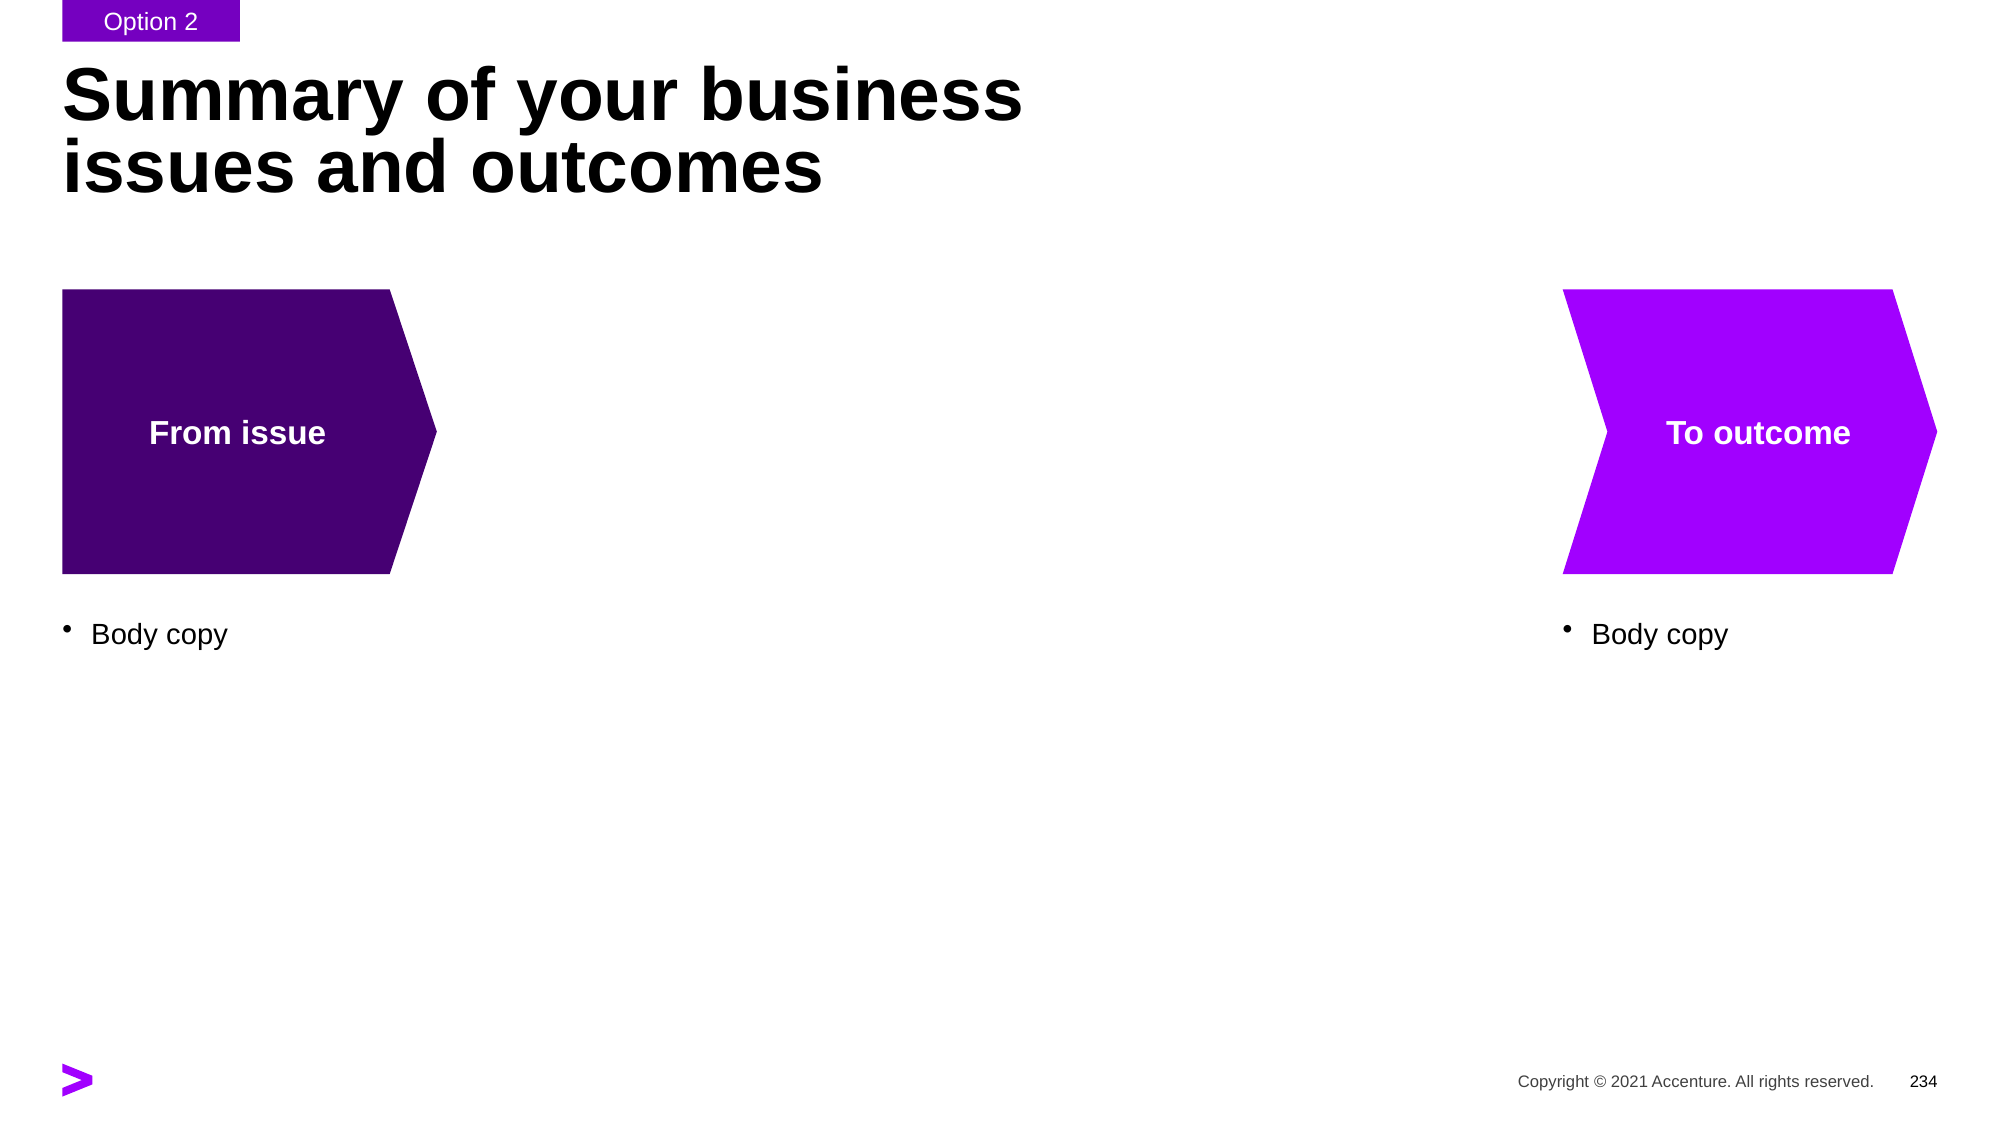

Option 2
# Summary of your business issues and outcomes
From issue
To outcome
Body copy
Body copy
Copyright © 2021 Accenture. All rights reserved.
234